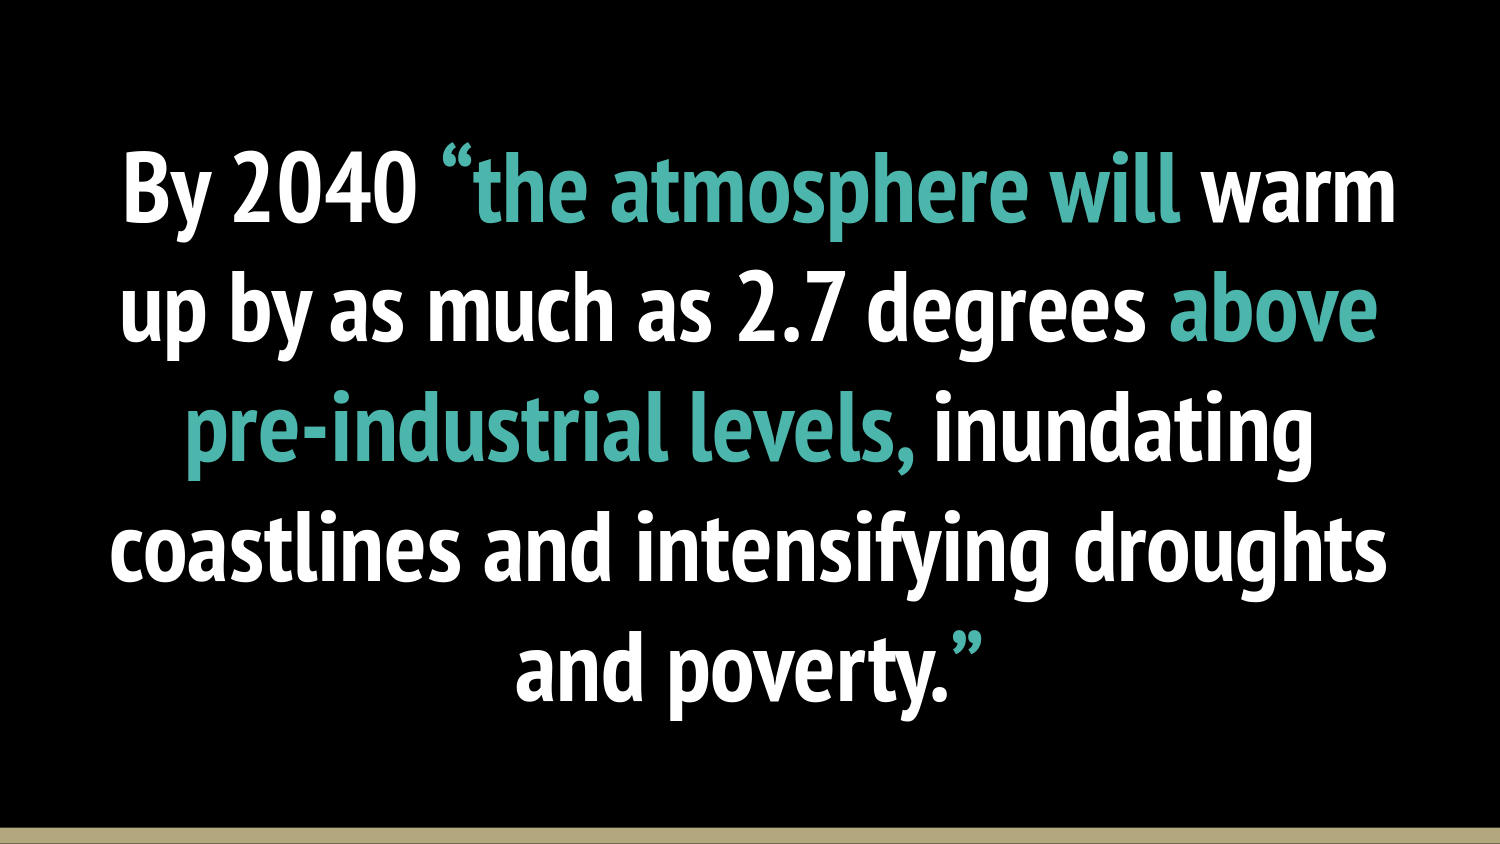

# By 2040 “the atmosphere will warm up by as much as 2.7 degrees above pre-industrial levels, inundating coastlines and intensifying droughts and poverty.”